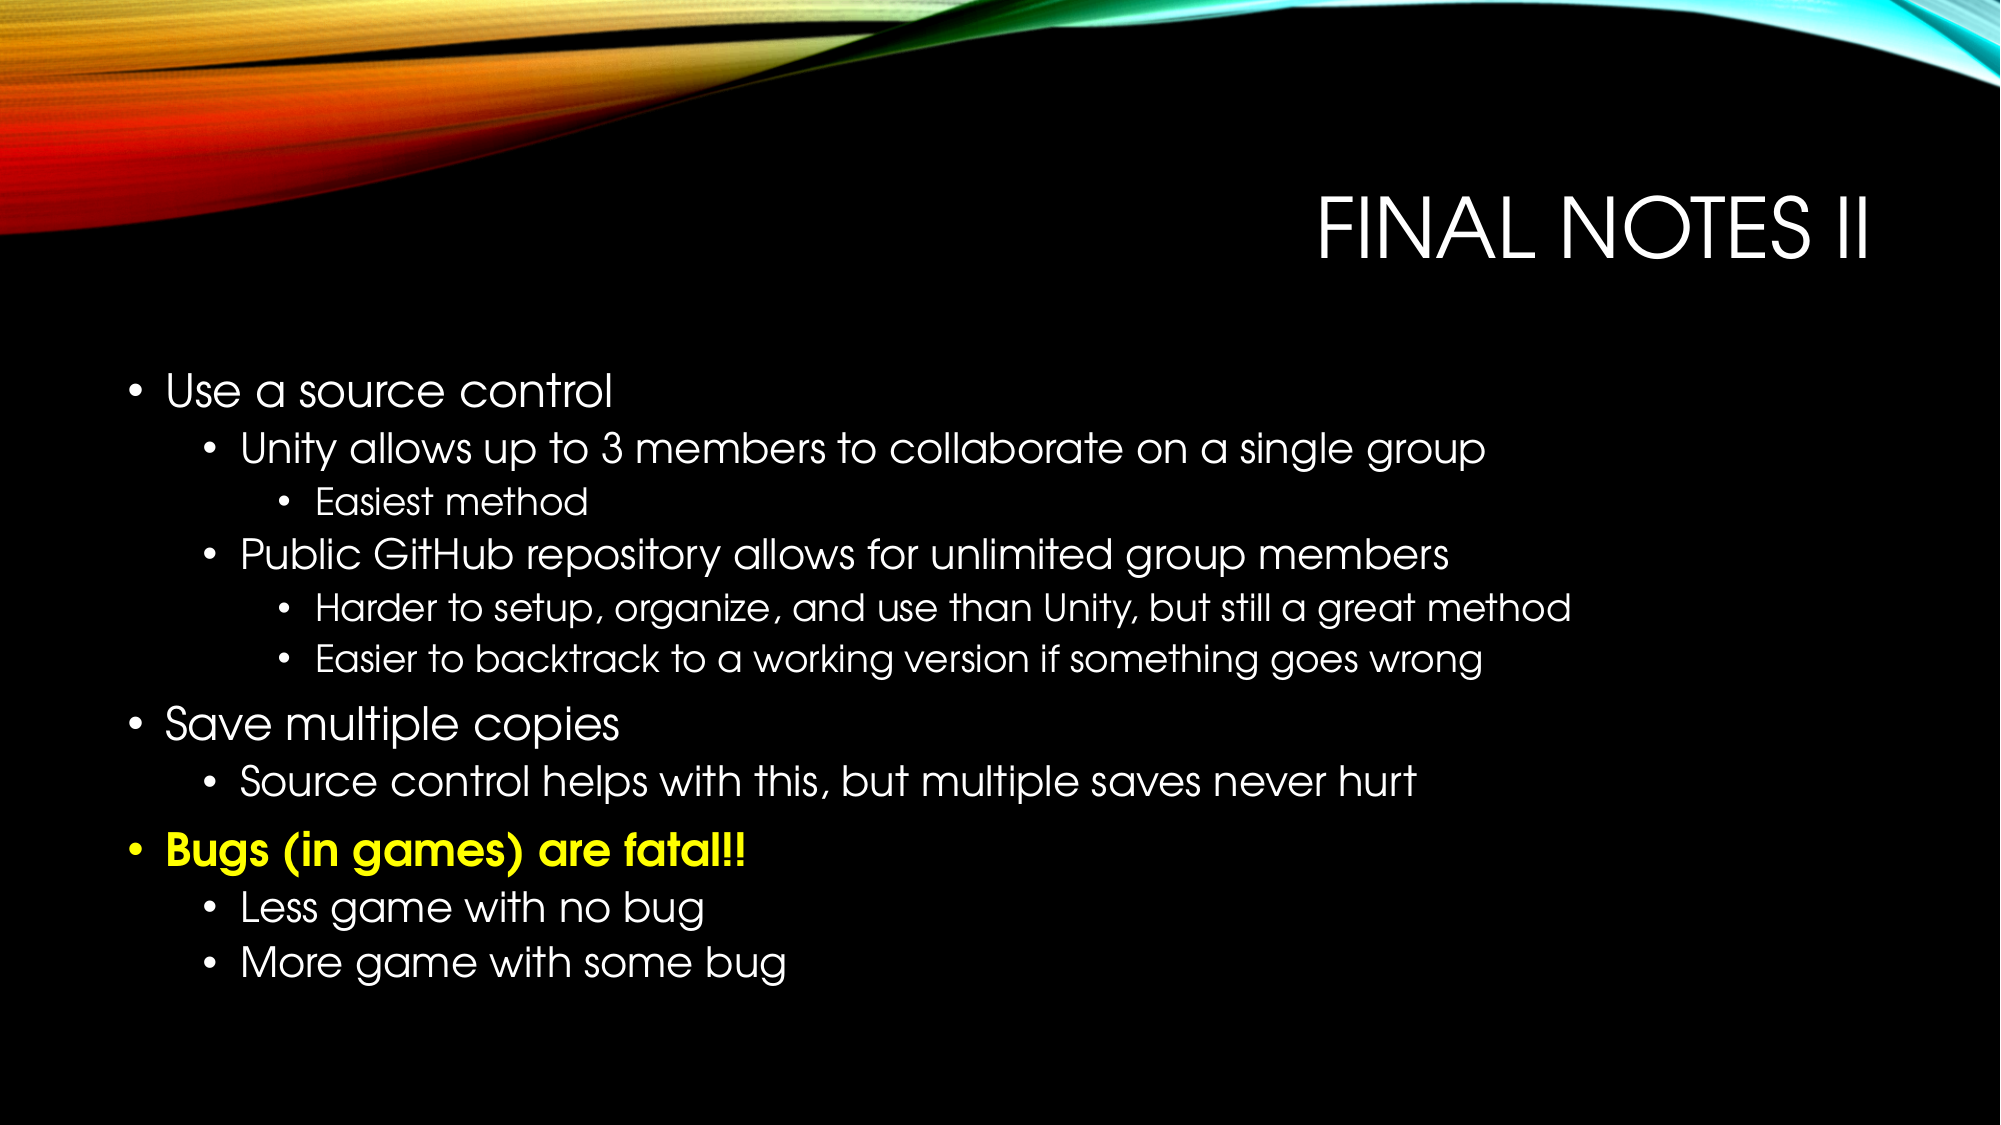

# Final Notes II
Use a source control
Unity allows up to 3 members to collaborate on a single group
Easiest method
Public GitHub repository allows for unlimited group members
Harder to setup, organize, and use than Unity, but still a great method
Easier to backtrack to a working version if something goes wrong
Save multiple copies
Source control helps with this, but multiple saves never hurt
Bugs (in games) are fatal!!
Less game with no bug
More game with some bug